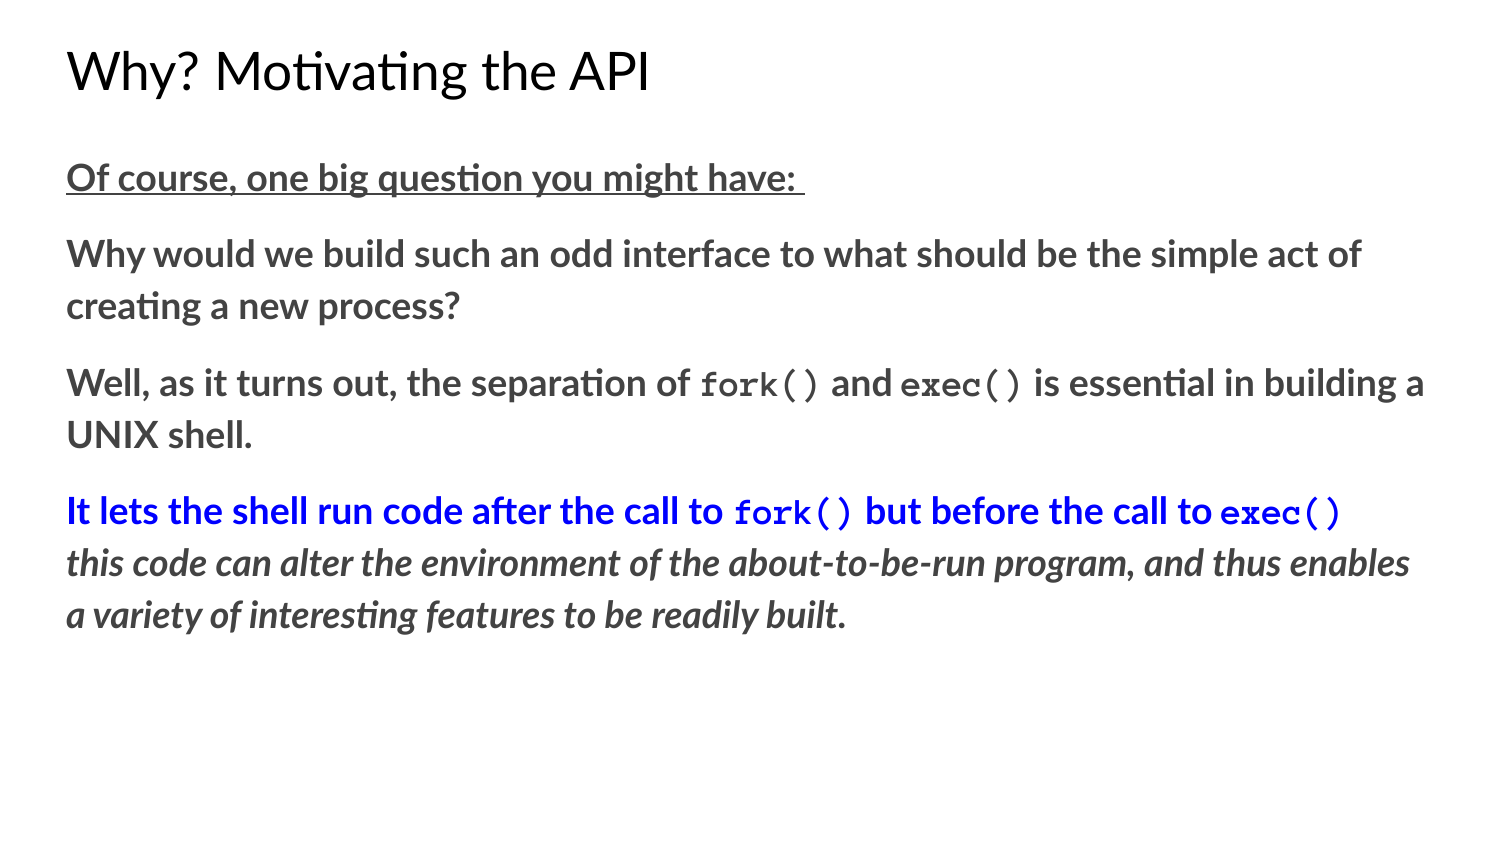

# Why? Motivating the API
Of course, one big question you might have:
Why would we build such an odd interface to what should be the simple act of creating a new process?
Well, as it turns out, the separation of fork() and exec() is essential in building a UNIX shell.
It lets the shell run code after the call to fork() but before the call to exec()
this code can alter the environment of the about-to-be-run program, and thus enables a variety of interesting features to be readily built.